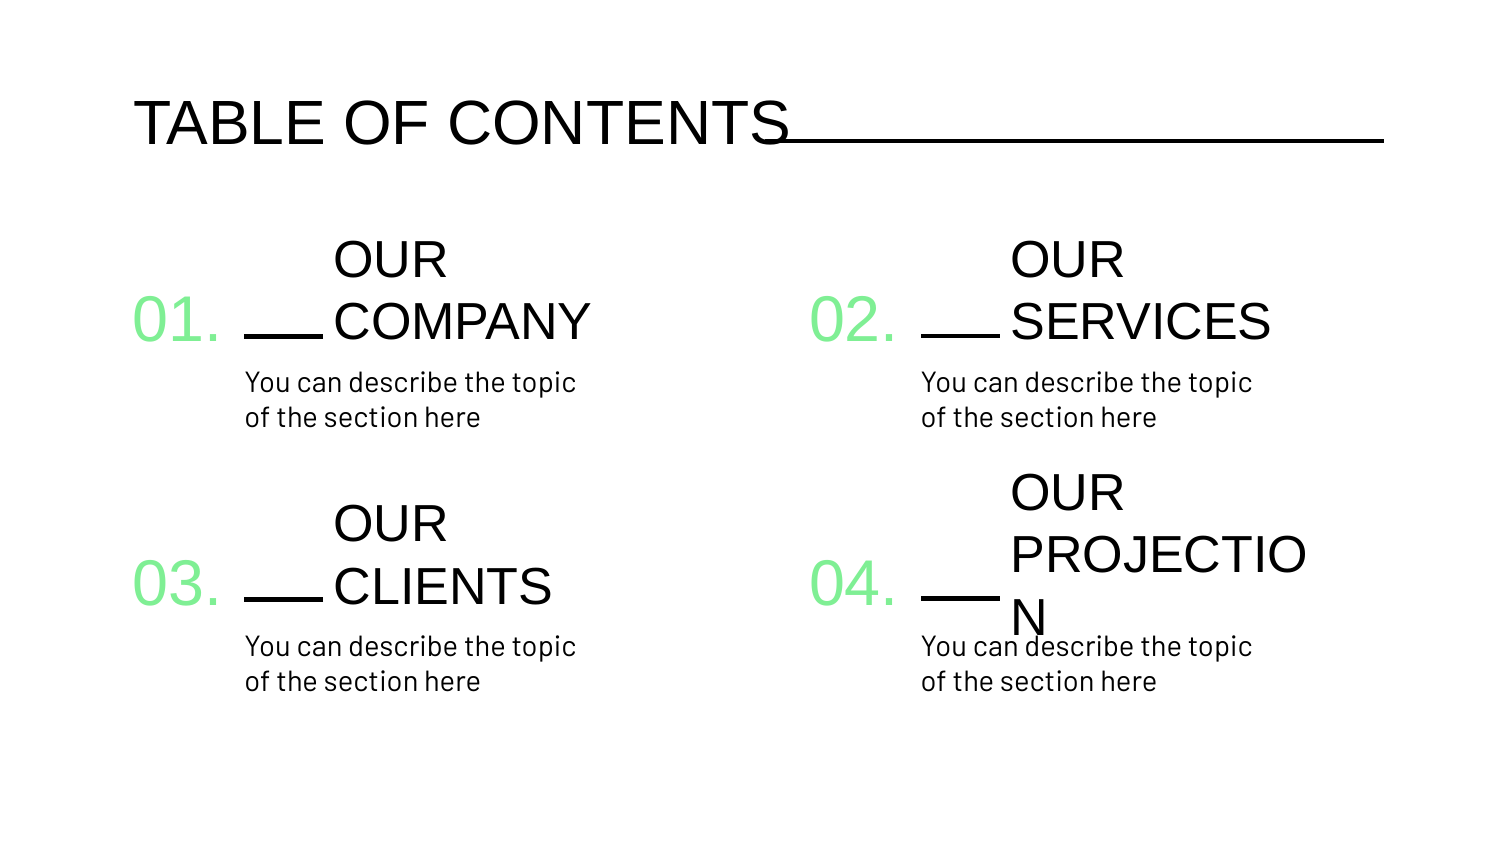

TABLE OF CONTENTS
OUR
SERVICES
# OUR COMPANY
01.
02.
You can describe the topic of the section here
You can describe the topic of the section here
OUR
PROJECTION
OUR
CLIENTS
03.
04.
You can describe the topic of the section here
You can describe the topic of the section here